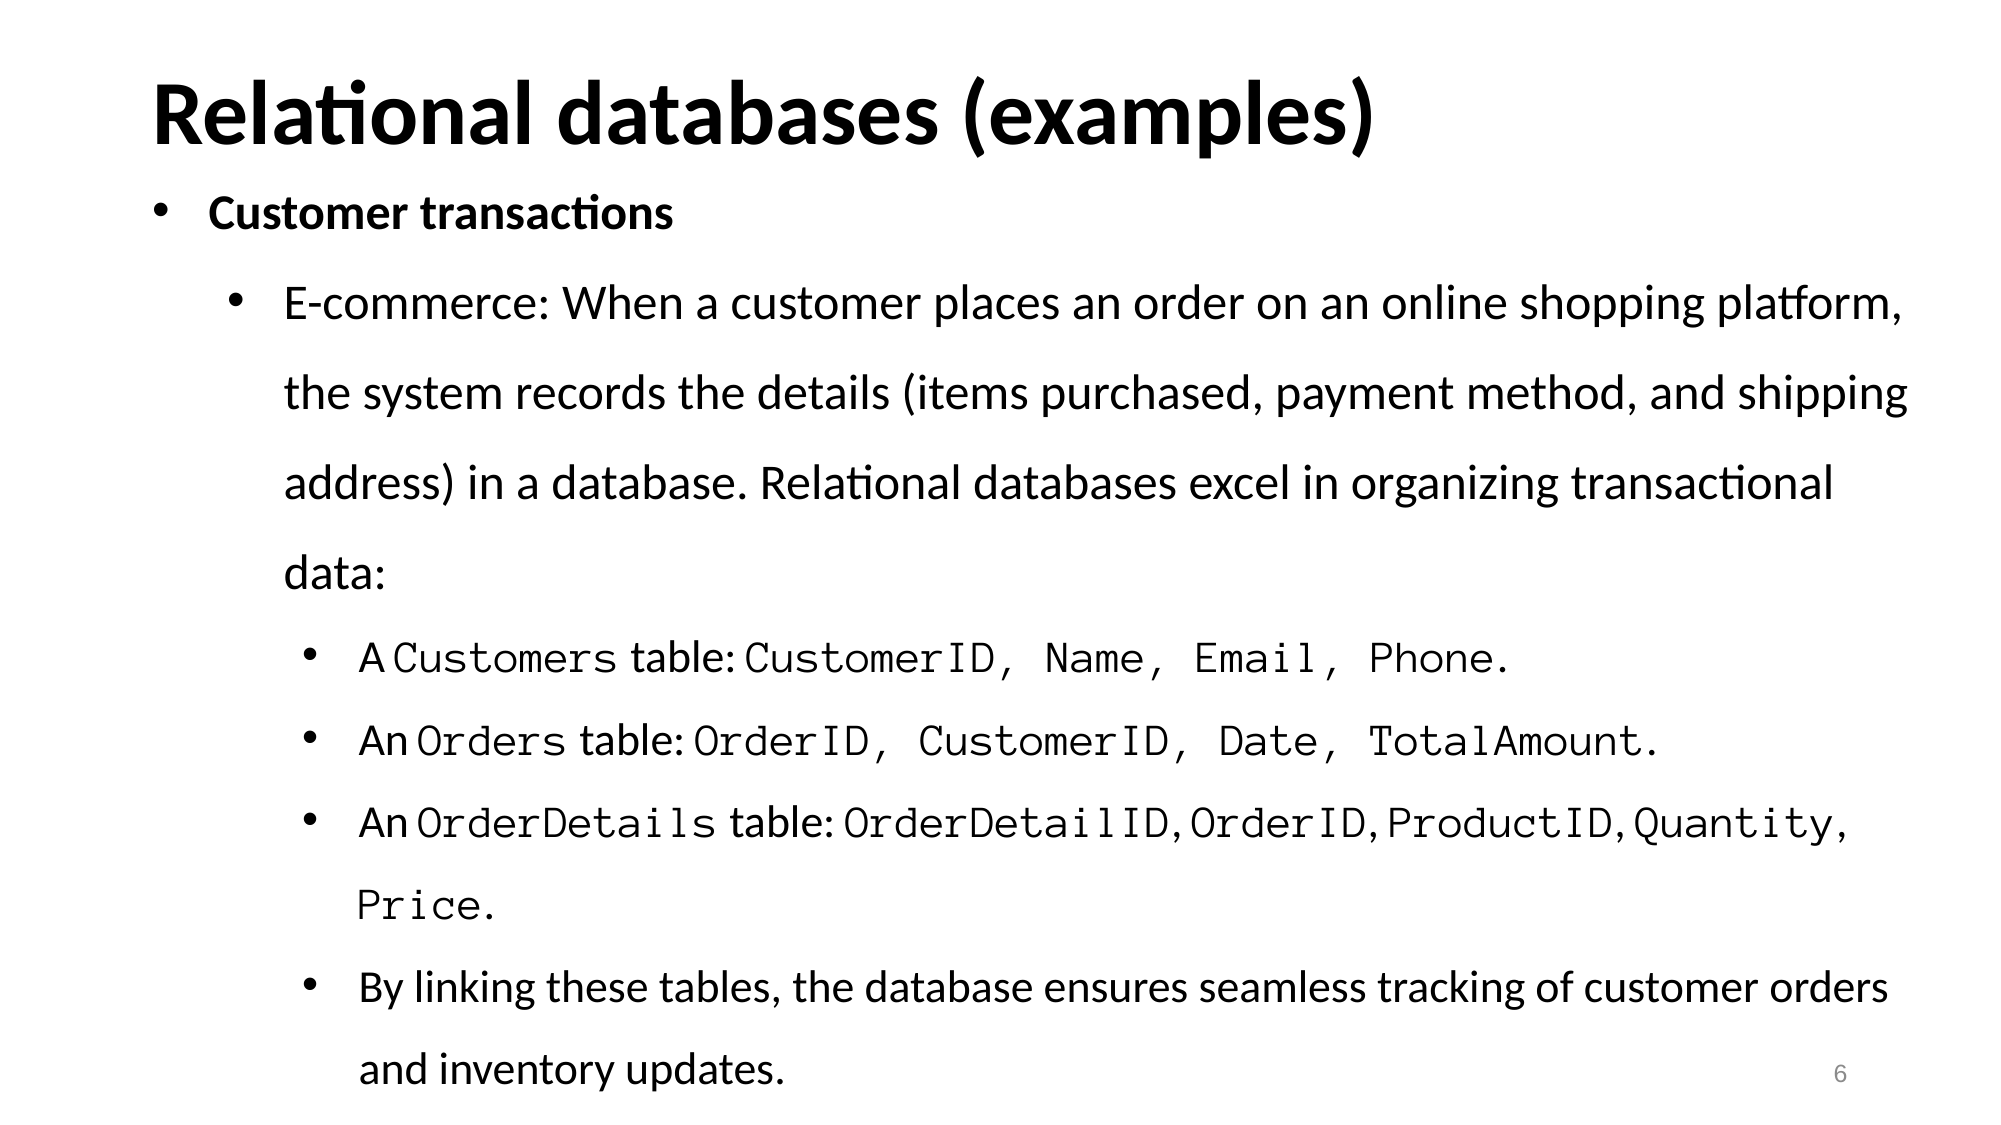

# Relational databases (examples)
Customer transactions
E-commerce: When a customer places an order on an online shopping platform, the system records the details (items purchased, payment method, and shipping address) in a database. Relational databases excel in organizing transactional data:
A Customers table: CustomerID, Name, Email, Phone.
An Orders table: OrderID, CustomerID, Date, TotalAmount.
An OrderDetails table: OrderDetailID, OrderID, ProductID, Quantity, Price.
By linking these tables, the database ensures seamless tracking of customer orders and inventory updates.
6